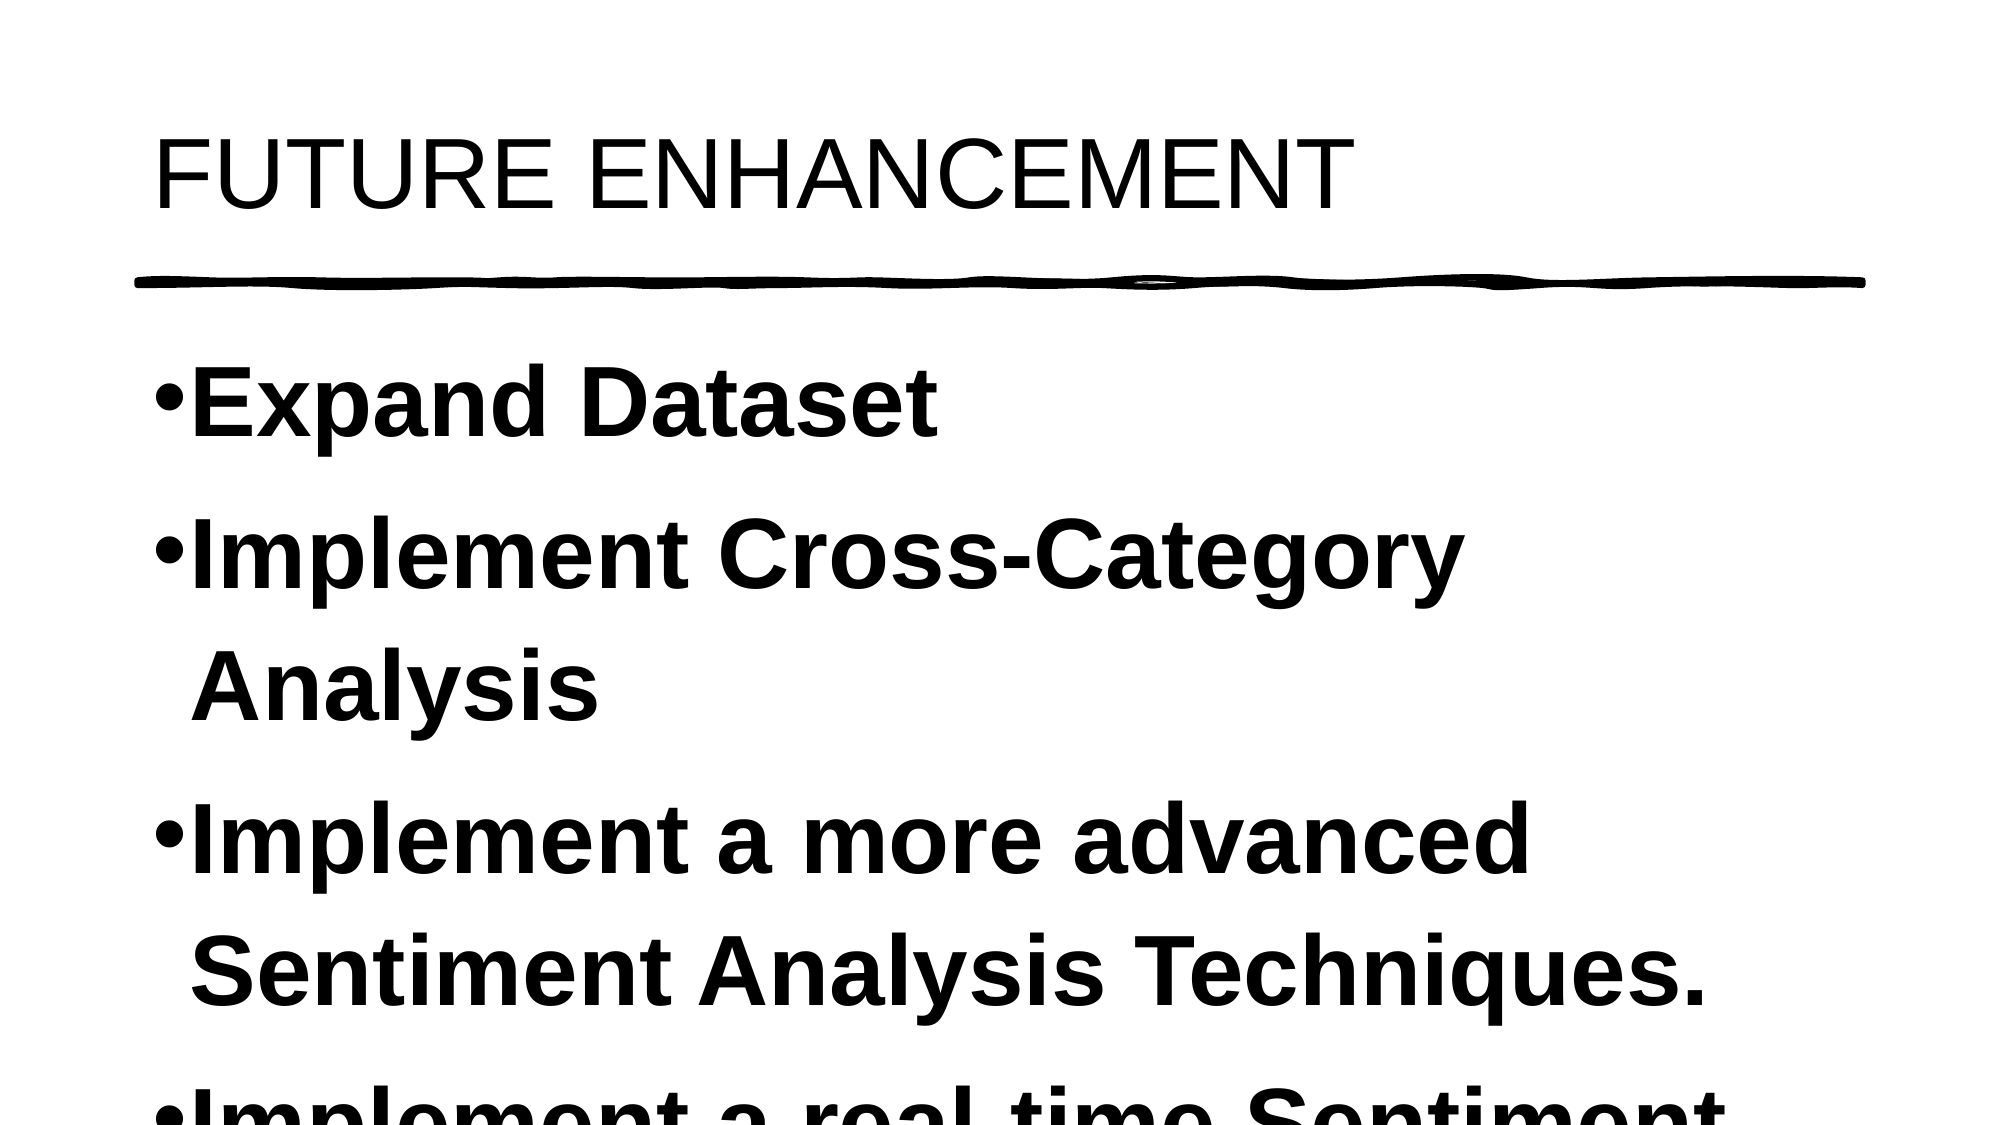

# FUTURE ENHANCEMENT
Expand Dataset
Implement Cross-Category Analysis
Implement a more advanced Sentiment Analysis Techniques.
Implement a real-time Sentiment Analysis